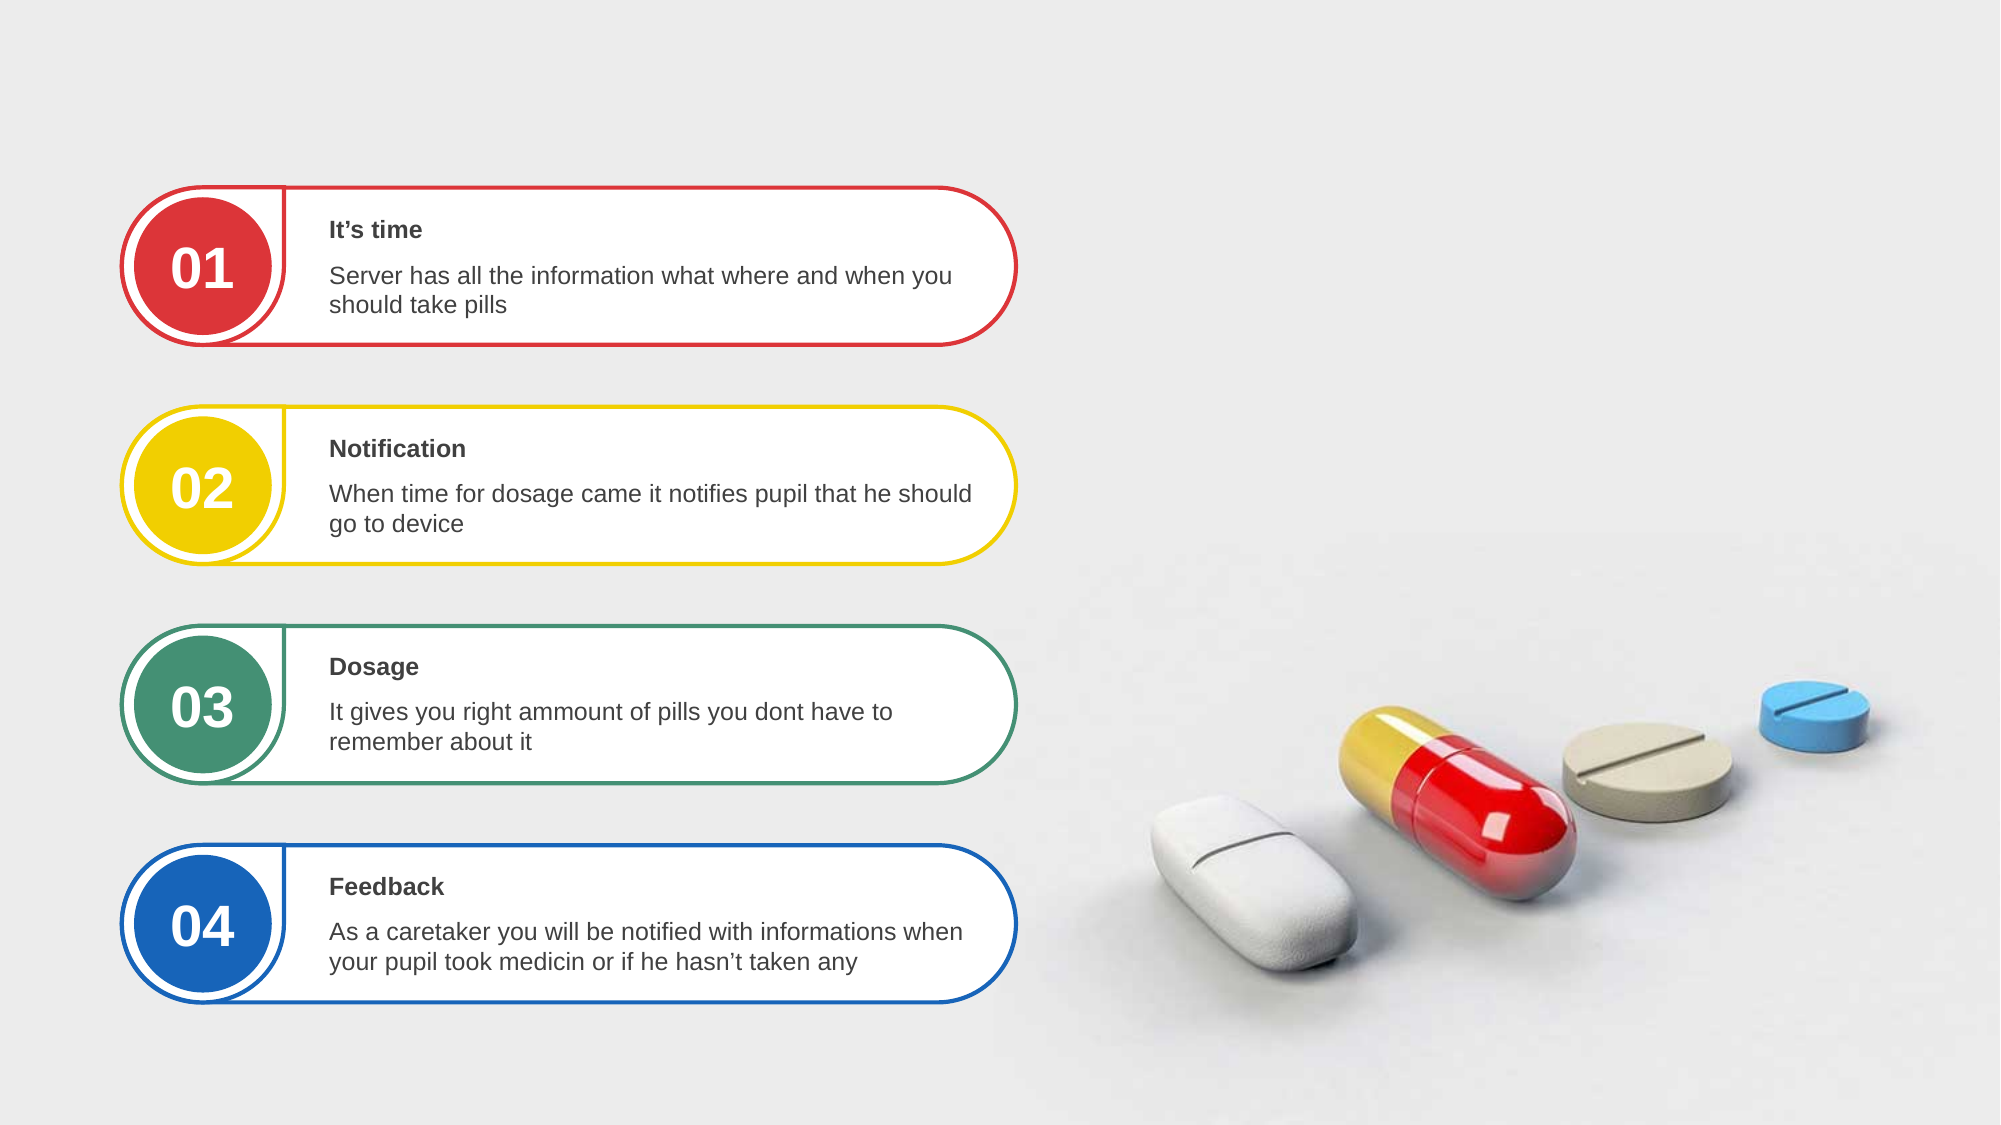

It’s time
Server has all the information what where and when you should take pills
01

Notification
When time for dosage came it notifies pupil that he should go to device
02

Dosage
It gives you right ammount of pills you dont have to remember about it
03

Feedback
As a caretaker you will be notified with informations when your pupil took medicin or if he hasn’t taken any
04